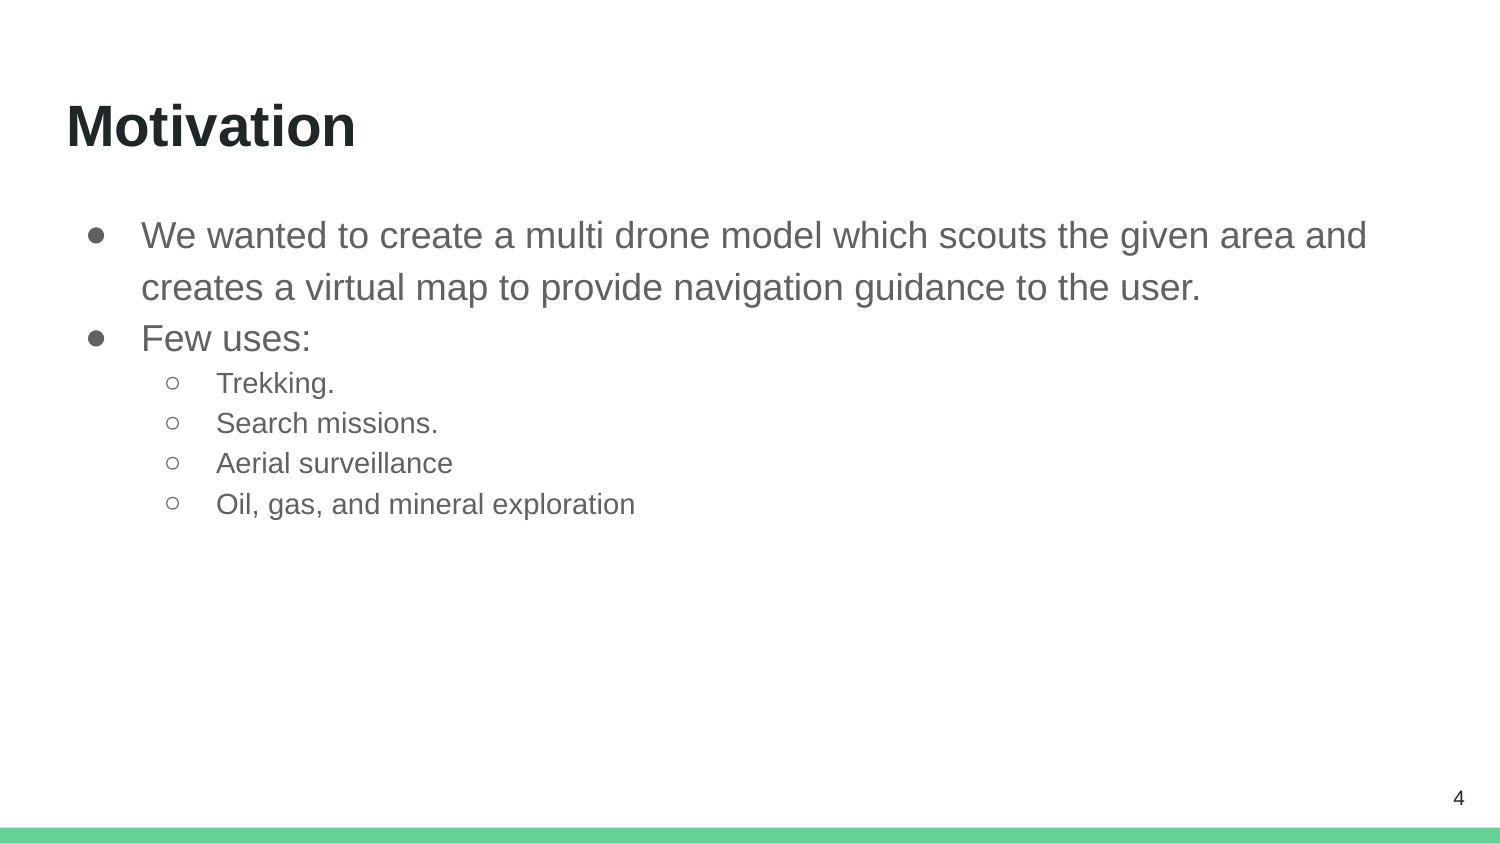

# Motivation
We wanted to create a multi drone model which scouts the given area and creates a virtual map to provide navigation guidance to the user.
Few uses:
Trekking.
Search missions.
Aerial surveillance
Oil, gas, and mineral exploration
4